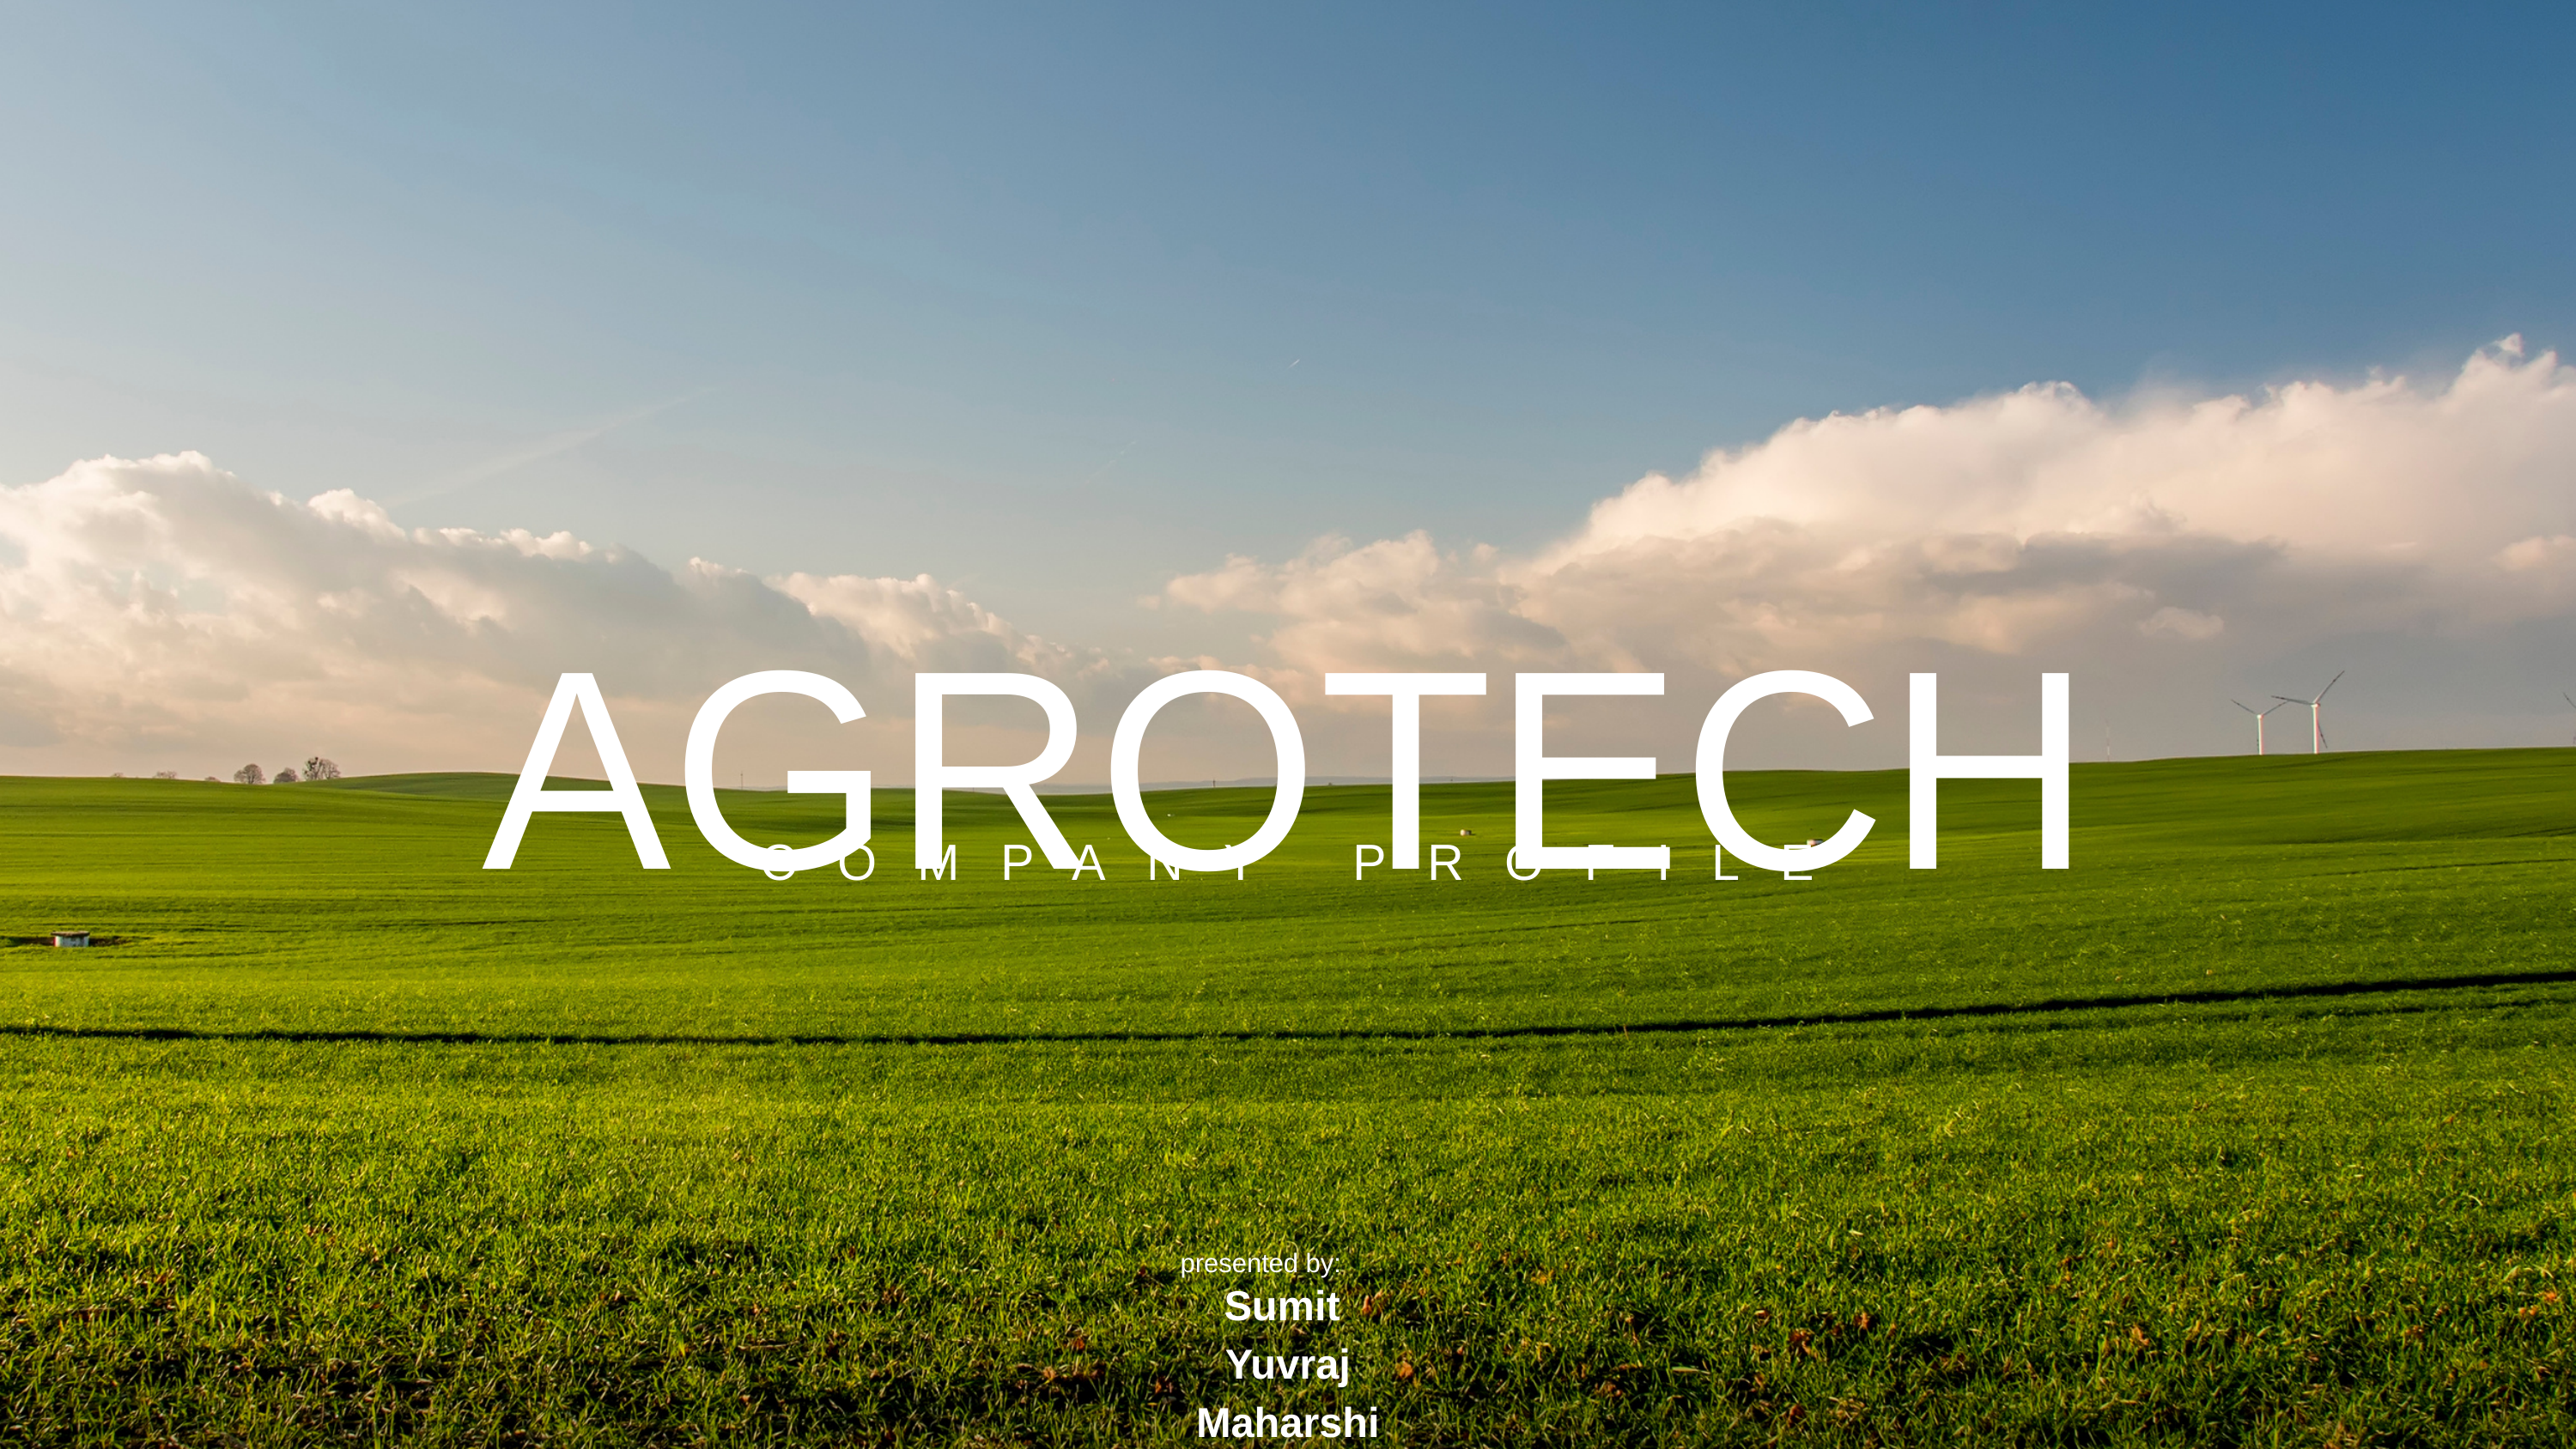

AGROTECH
COMPANY PROFILE
presented by:
Sumit
Yuvraj
Maharshi